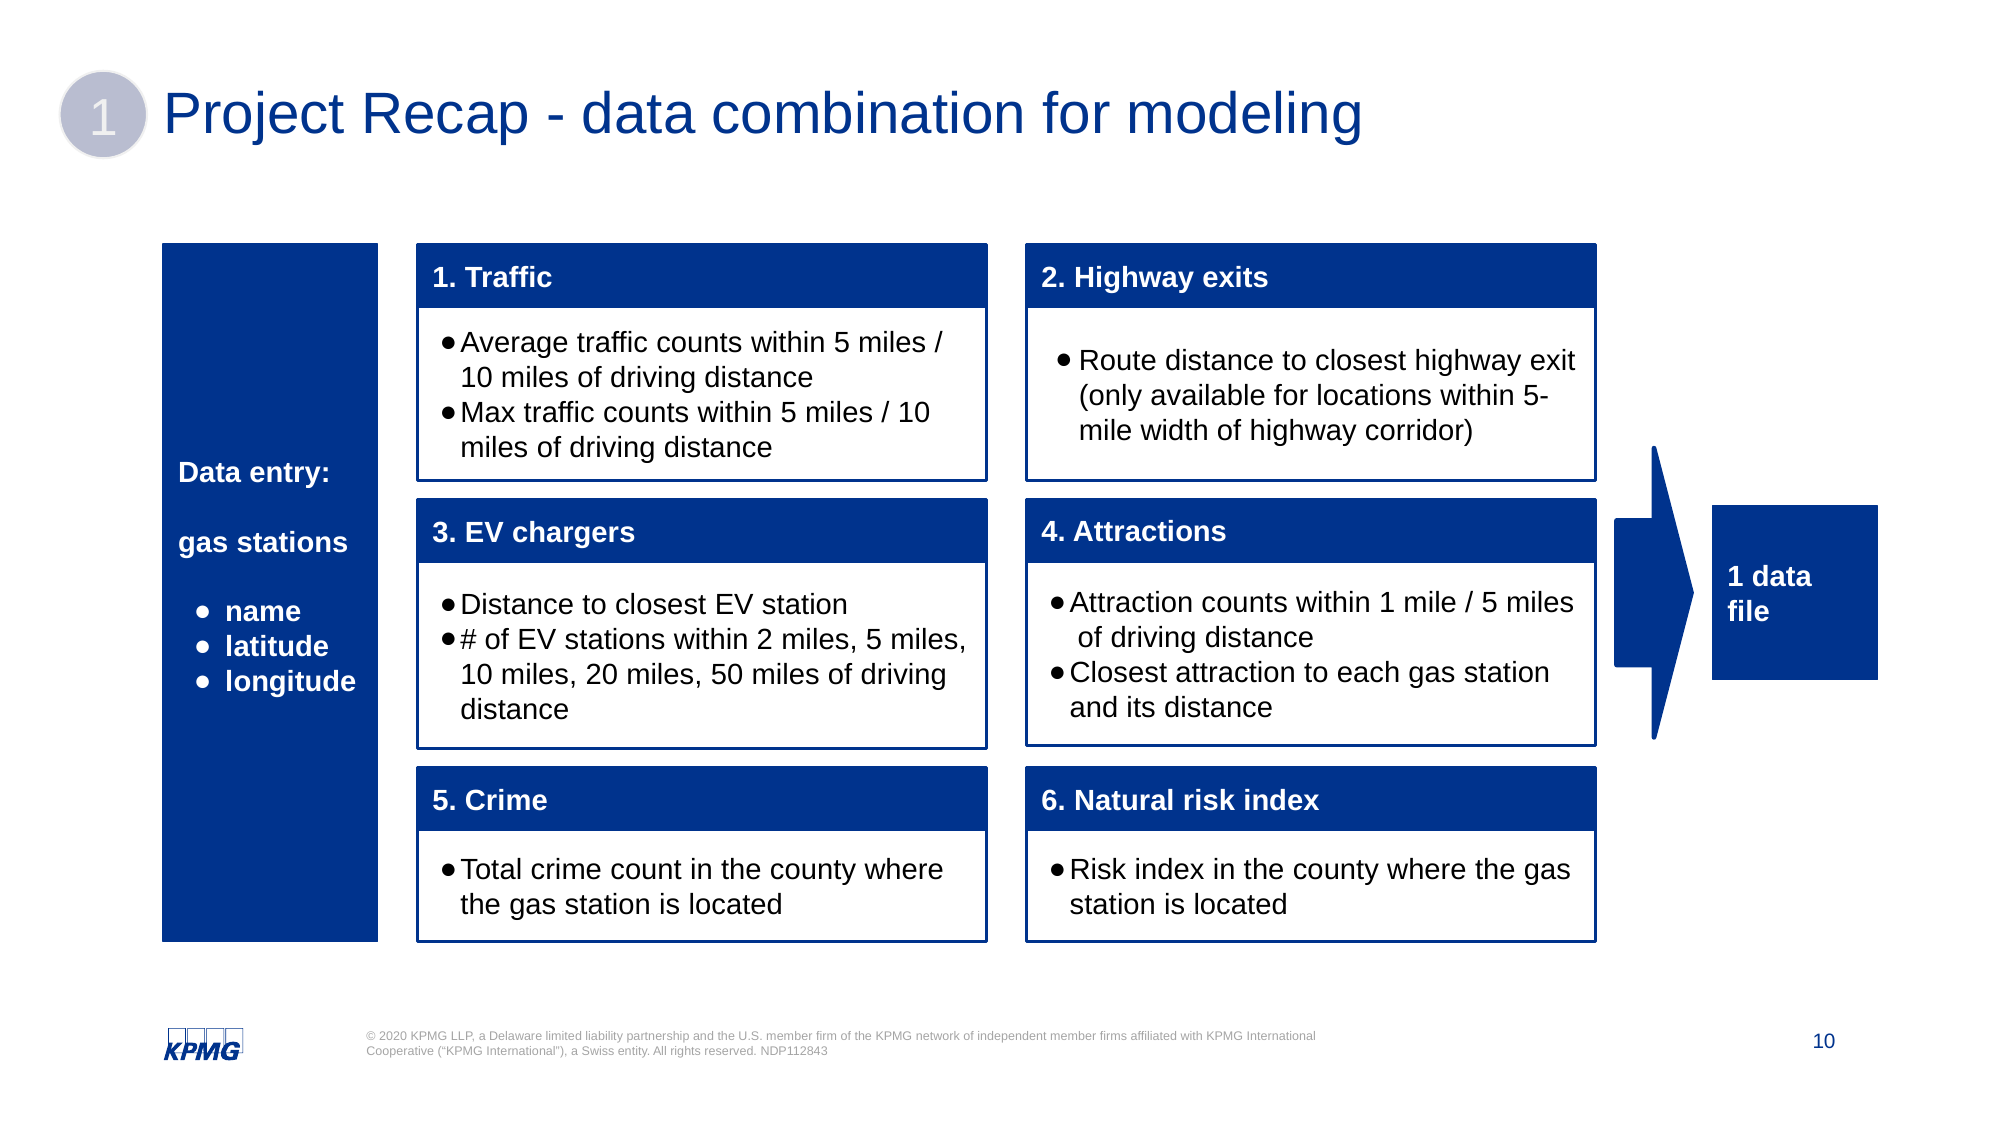

# Project Recap - data combination for modeling
1
2. Highway exits
Route distance to closest highway exit (only available for locations within 5-mile width of highway corridor)
Data entry:

gas stations

name
latitude
longitude

1. Traffic
Average traffic counts within 5 miles / 10 miles of driving distance
Max traffic counts within 5 miles / 10 miles of driving distance

3. EV chargers
Distance to closest EV station
# of EV stations within 2 miles, 5 miles, 10 miles, 20 miles, 50 miles of driving distance
4. Attractions
Attraction counts within 1 mile / 5 miles  of driving distance
Closest attraction to each gas station and its distance
1 data file
5. Crime
Total crime count in the county where the gas station is located
6. Natural risk index
Risk index in the county where the gas station is located